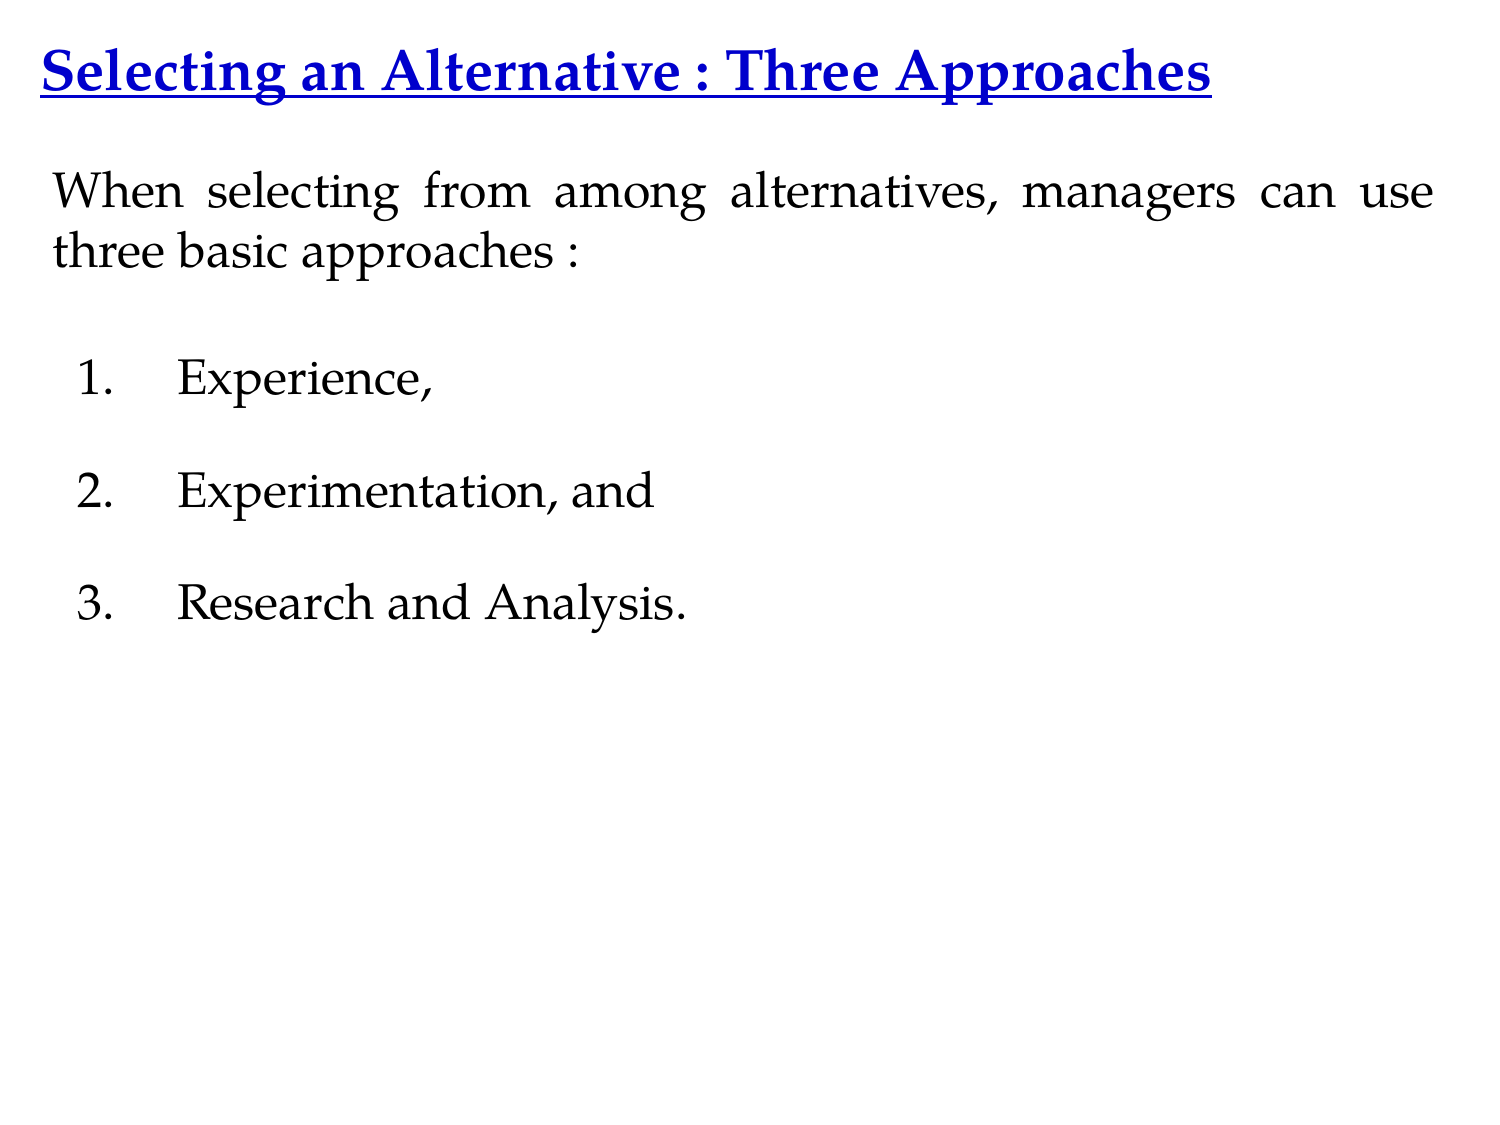

Selecting an Alternative : Three Approaches
When selecting from among alternatives, managers can use three basic approaches :
Experience,
Experimentation, and
Research and Analysis.